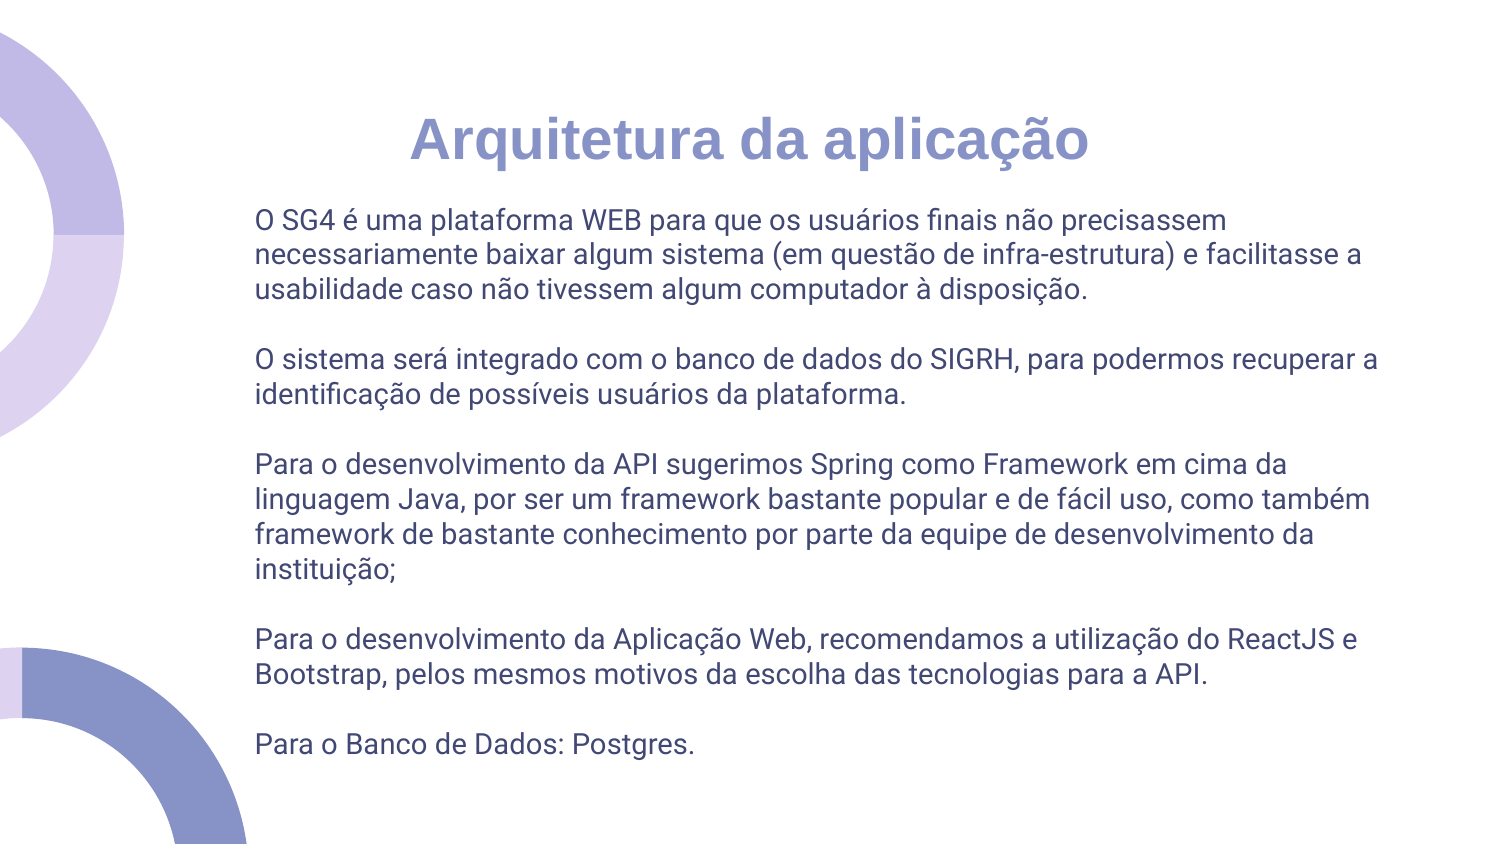

# Arquitetura da aplicação
O SG4 é uma plataforma WEB para que os usuários finais não precisassem necessariamente baixar algum sistema (em questão de infra-estrutura) e facilitasse a usabilidade caso não tivessem algum computador à disposição.

O sistema será integrado com o banco de dados do SIGRH, para podermos recuperar a identificação de possíveis usuários da plataforma.

Para o desenvolvimento da API sugerimos Spring como Framework em cima da linguagem Java, por ser um framework bastante popular e de fácil uso, como também framework de bastante conhecimento por parte da equipe de desenvolvimento da instituição;

Para o desenvolvimento da Aplicação Web, recomendamos a utilização do ReactJS e Bootstrap, pelos mesmos motivos da escolha das tecnologias para a API.

Para o Banco de Dados: Postgres.